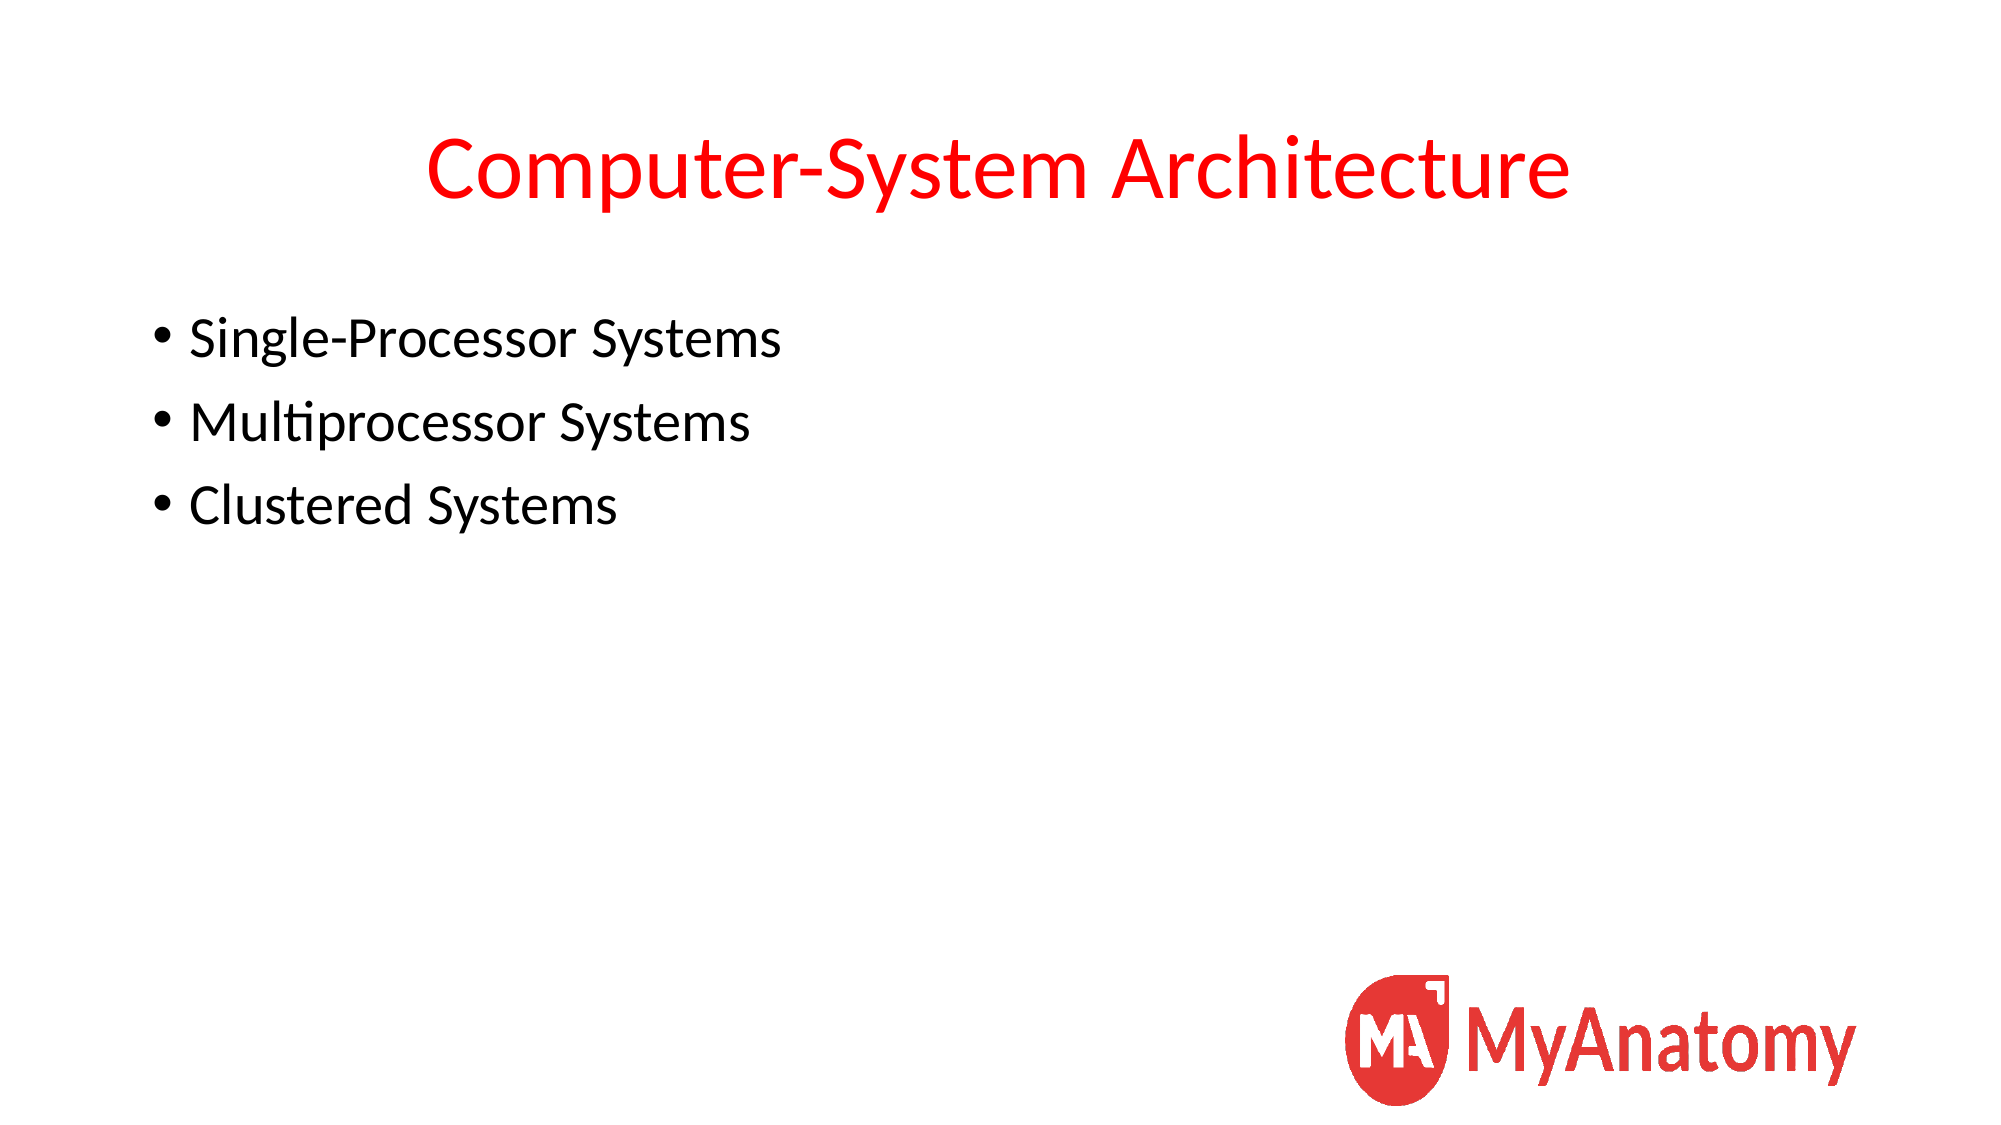

# Computer-System Architecture
Single-Processor Systems
Multiprocessor Systems
Clustered Systems